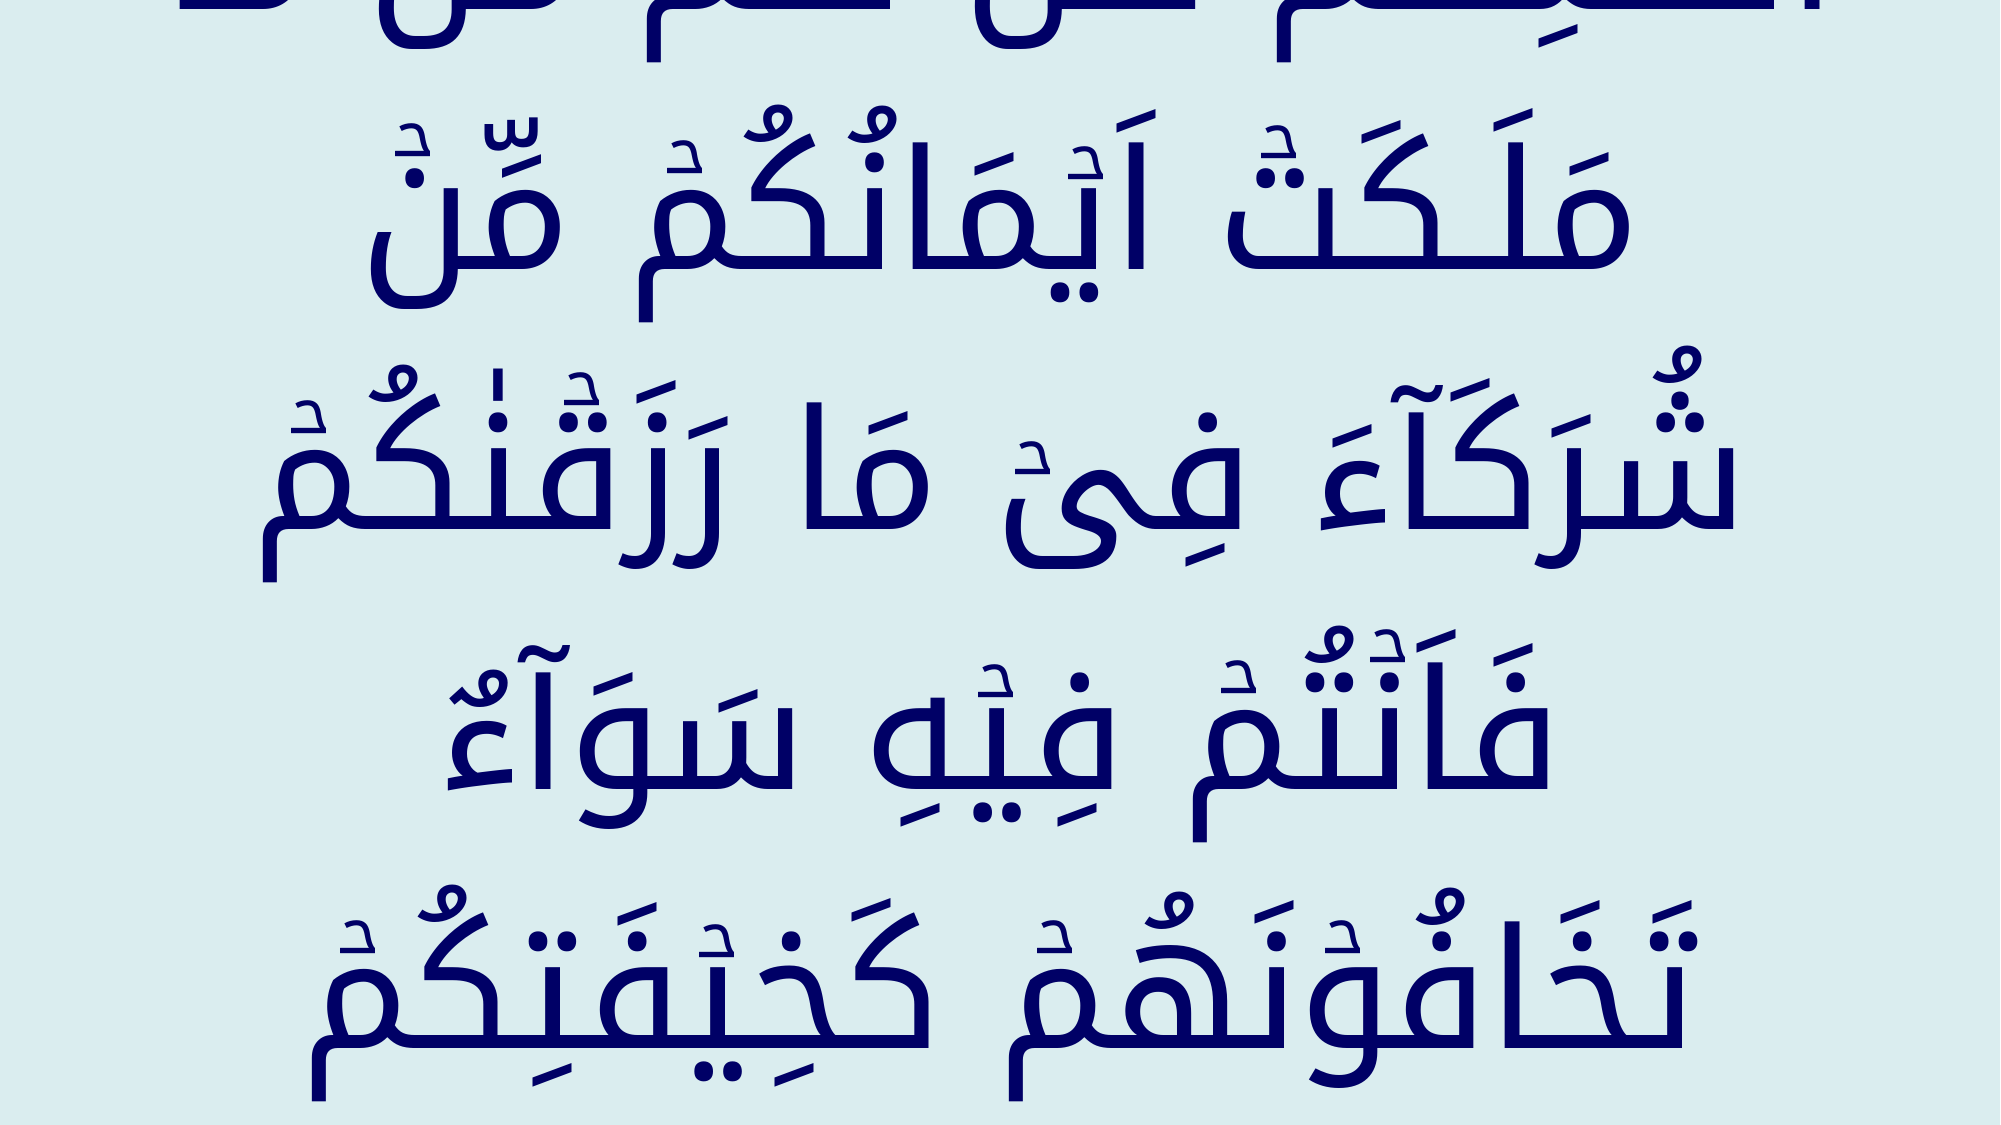

ضَرَبَ لَكُمۡ مَّثَلًا مِّنۡ اَنۡفُسِكُمۡ‌ؕ هَلْ لَّكُمۡ مِّنۡ مَّا مَلَـكَتۡ اَيۡمَانُكُمۡ مِّنۡ شُرَكَآءَ فِىۡ مَا رَزَقۡنٰكُمۡ فَاَنۡتُمۡ فِيۡهِ سَوَآءٌ تَخَافُوۡنَهُمۡ كَخِيۡفَتِكُمۡ اَنۡفُسَكُمۡ‌ؕ كَذٰلِكَ نُفَصِّلُ الۡاٰيٰتِ لِقَوۡمٍ يَّعۡقِلُوۡنَ ‏﴿﻿۲۸﻿﴾